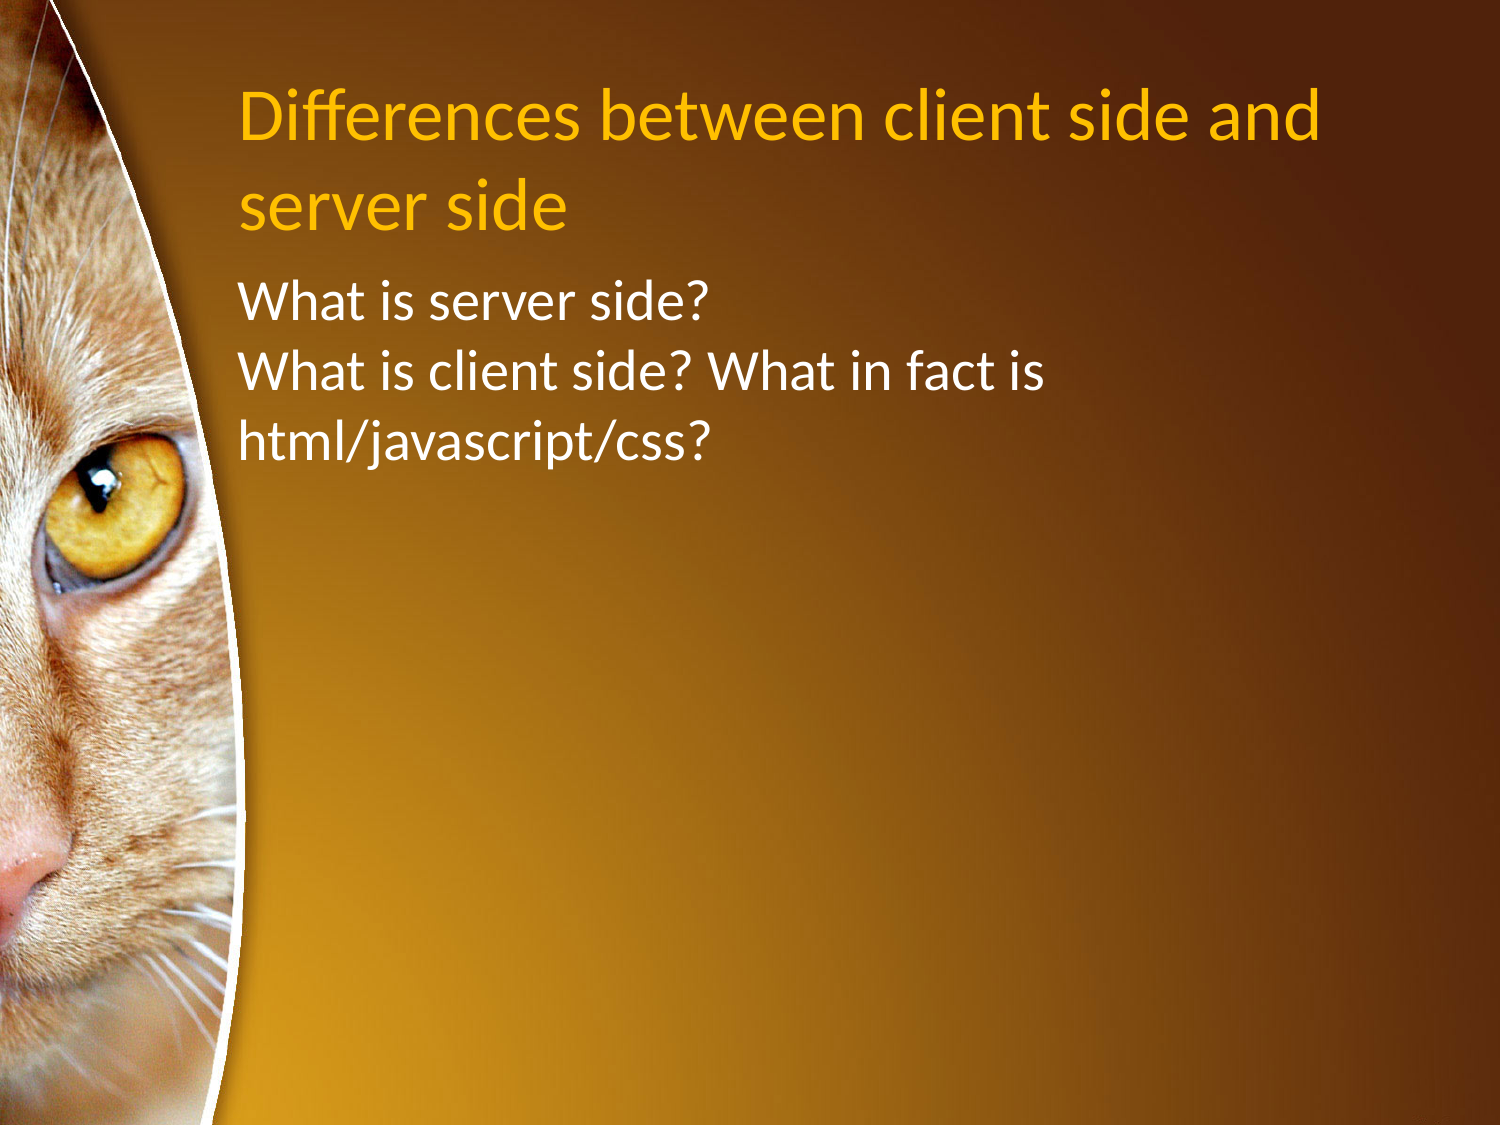

Differences between client side and server side
What is server side?
What is client side? What in fact is html/javascript/css?